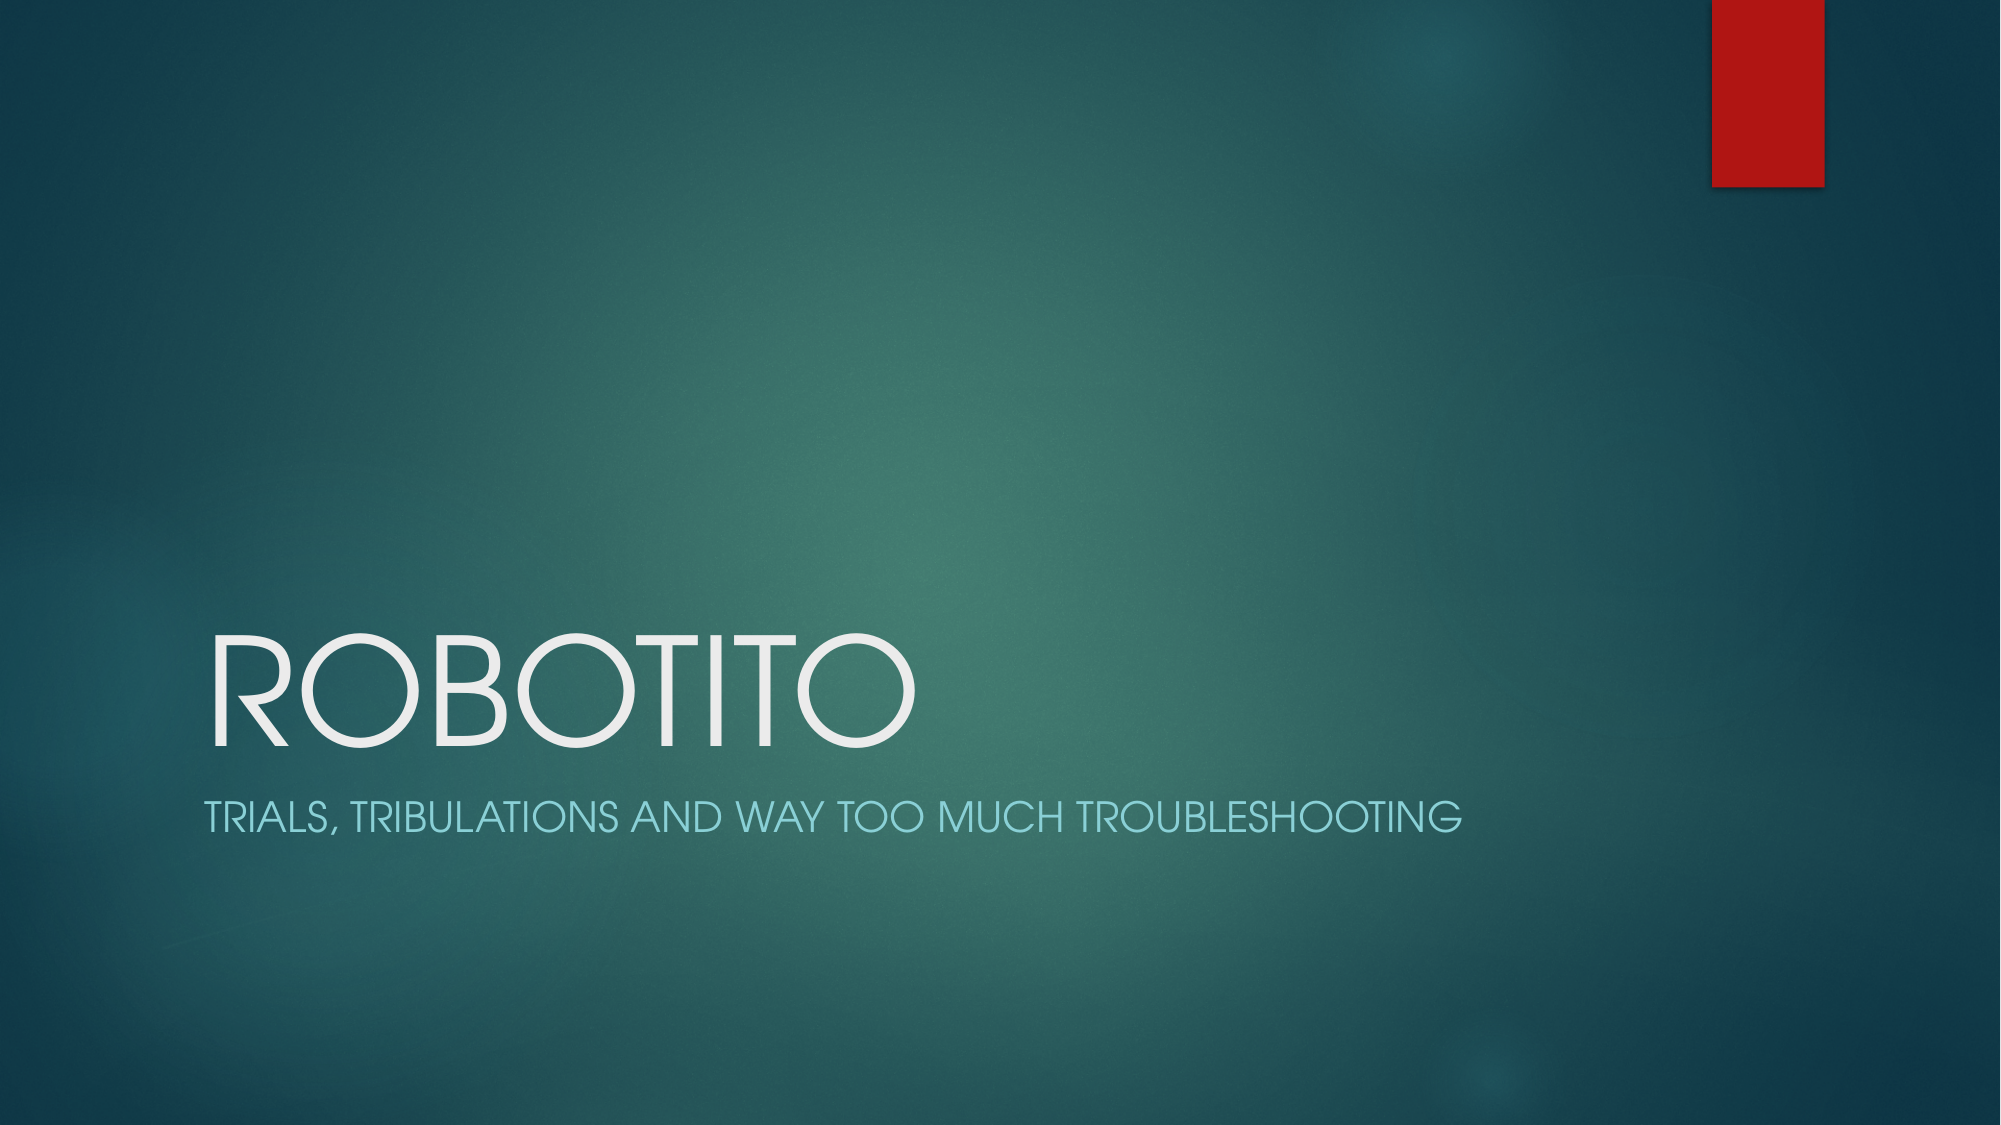

# ROBOTITO
TRIALS, TRIBULATIONS and way too much troubleshooting